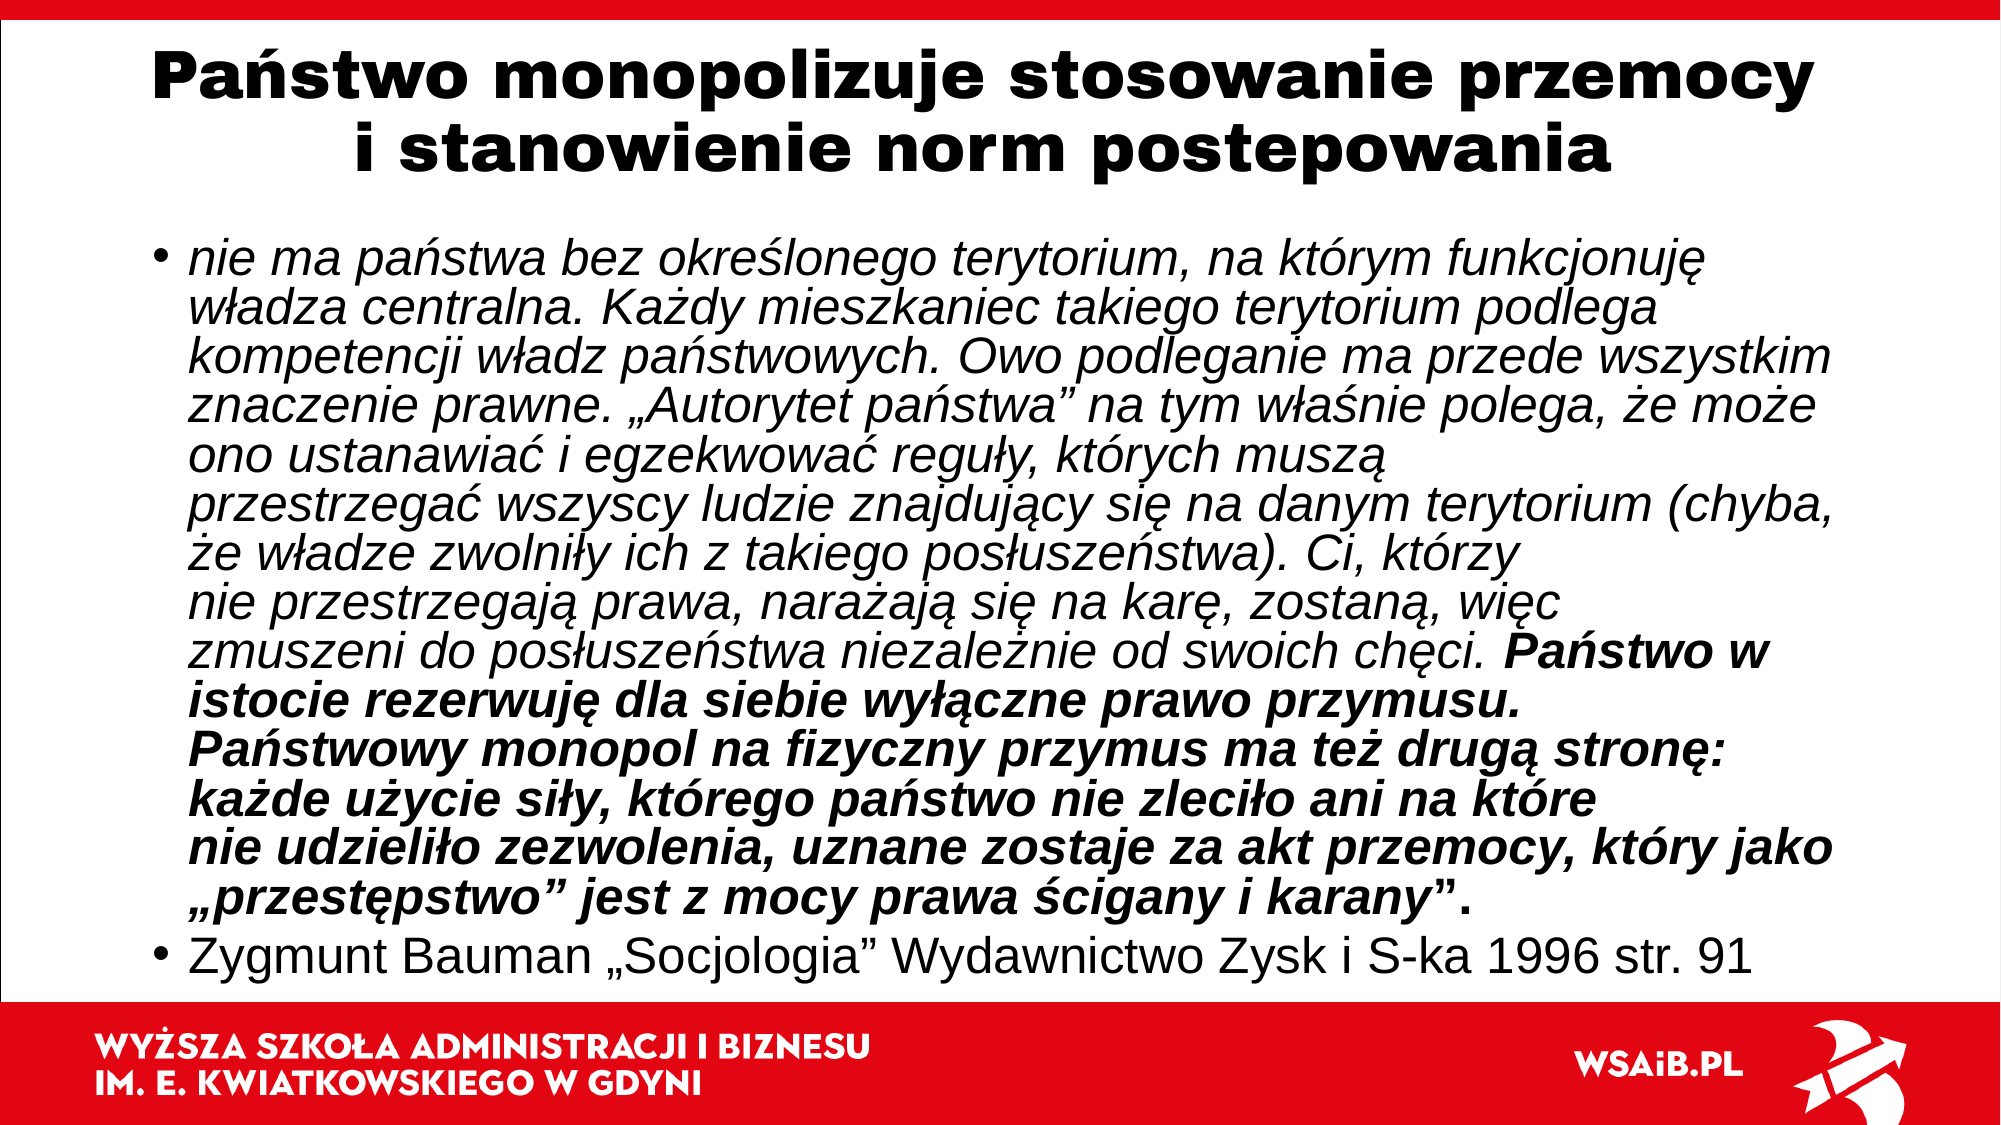

# Państwo monopolizuje stosowanie przemocy i stanowienie norm postepowania
nie ma państwa bez określonego terytorium, na którym funkcjonuję władza centralna. Każdy mieszkaniec takiego terytorium podlega kompetencji władz państwowych. Owo podleganie ma przede wszystkim znaczenie prawne. „Autorytet państwa” na tym właśnie polega, że może ono ustanawiać i egzekwować reguły, których muszą przestrzegać wszyscy ludzie znajdujący się na danym terytorium (chyba, że władze zwolniły ich z takiego posłuszeństwa). Ci, którzy nie przestrzegają prawa, narażają się na karę, zostaną, więc zmuszeni do posłuszeństwa niezależnie od swoich chęci. Państwo w istocie rezerwuję dla siebie wyłączne prawo przymusu. Państwowy monopol na fizyczny przymus ma też drugą stronę: każde użycie siły, którego państwo nie zleciło ani na które nie udzieliło zezwolenia, uznane zostaje za akt przemocy, który jako „przestępstwo” jest z mocy prawa ścigany i karany”.
Zygmunt Bauman „Socjologia” Wydawnictwo Zysk i S-ka 1996 str. 91